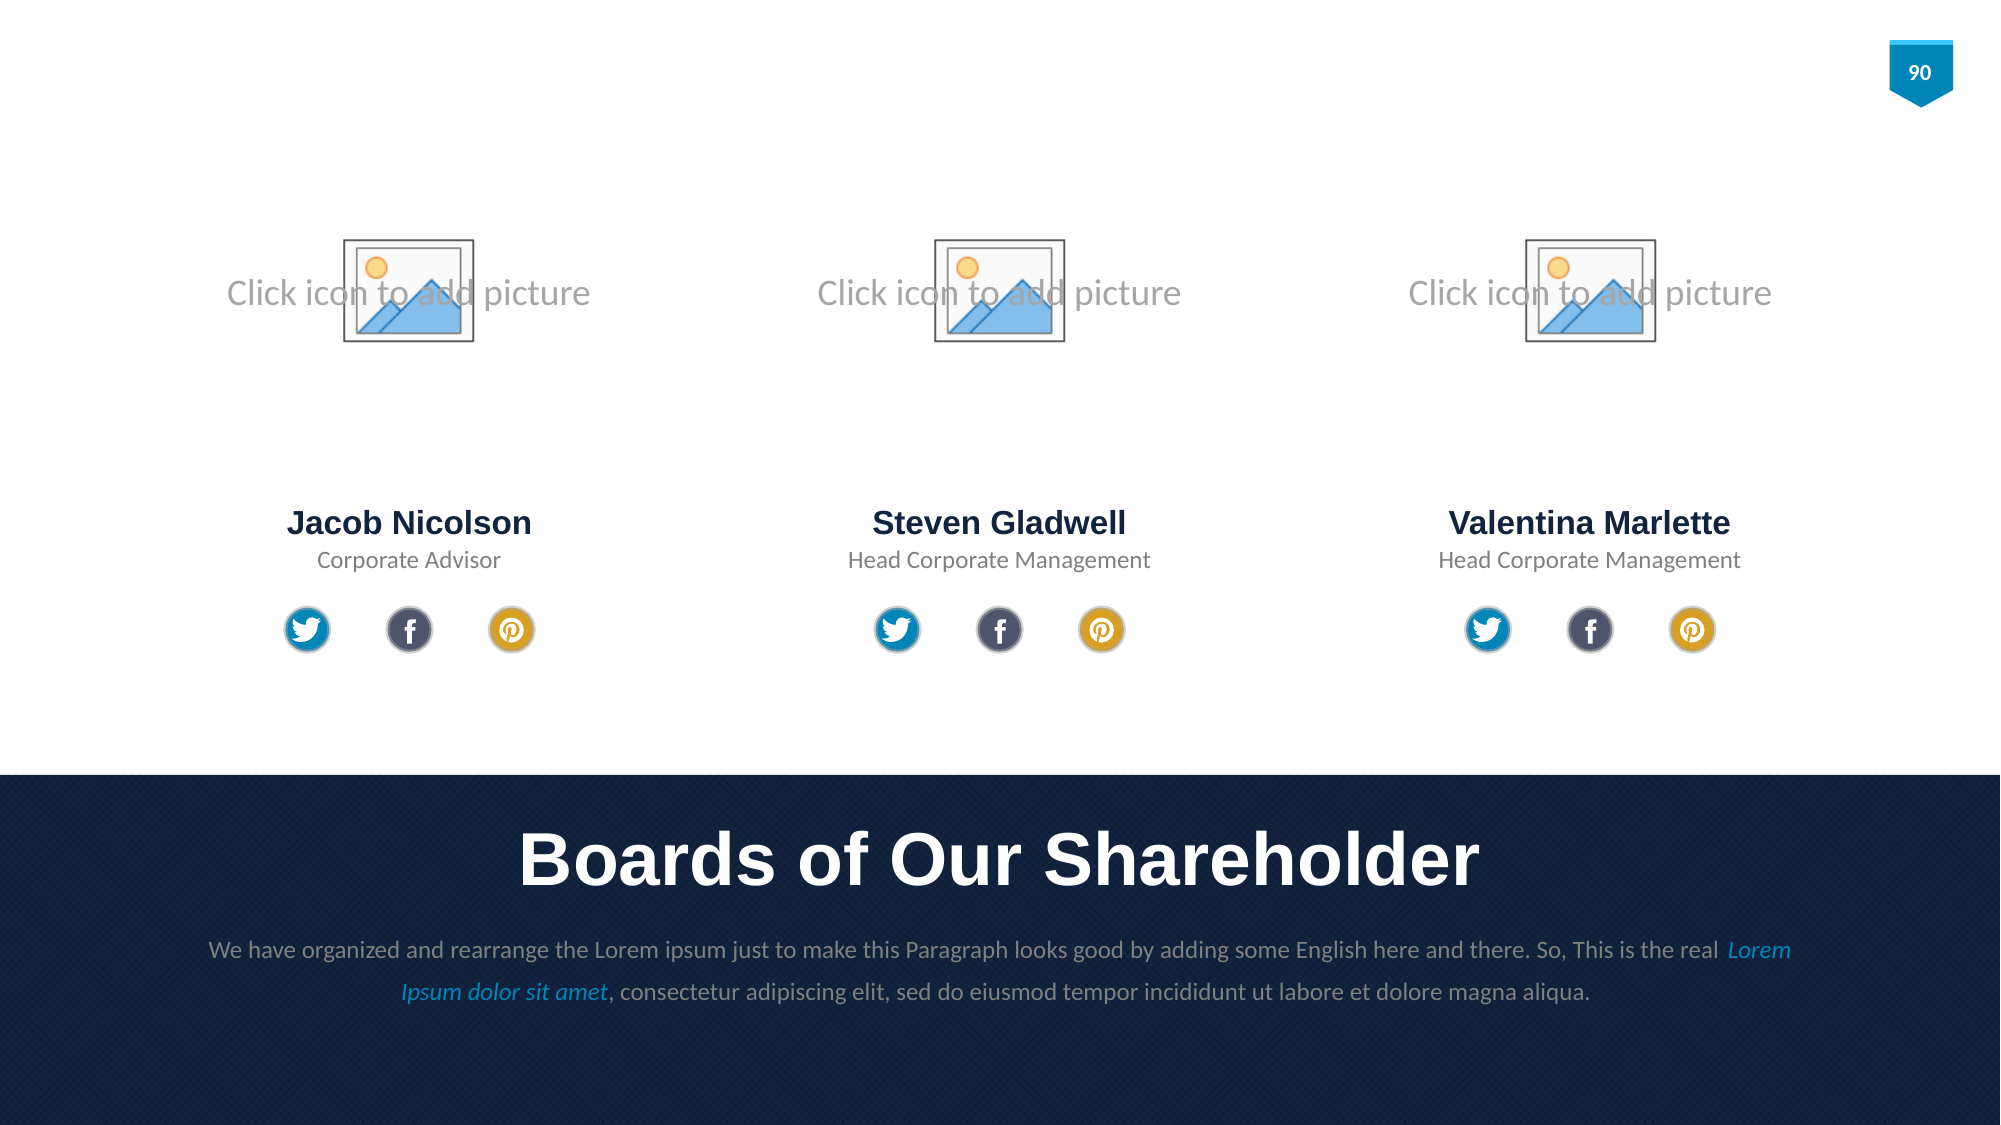

Jacob Nicolson
Corporate Advisor
Steven Gladwell
Head Corporate Management
Valentina Marlette
Head Corporate Management

# Boards of Our Shareholder
We have organized and rearrange the Lorem ipsum just to make this Paragraph looks good by adding some English here and there. So, This is the real Lorem Ipsum dolor sit amet, consectetur adipiscing elit, sed do eiusmod tempor incididunt ut labore et dolore magna aliqua.